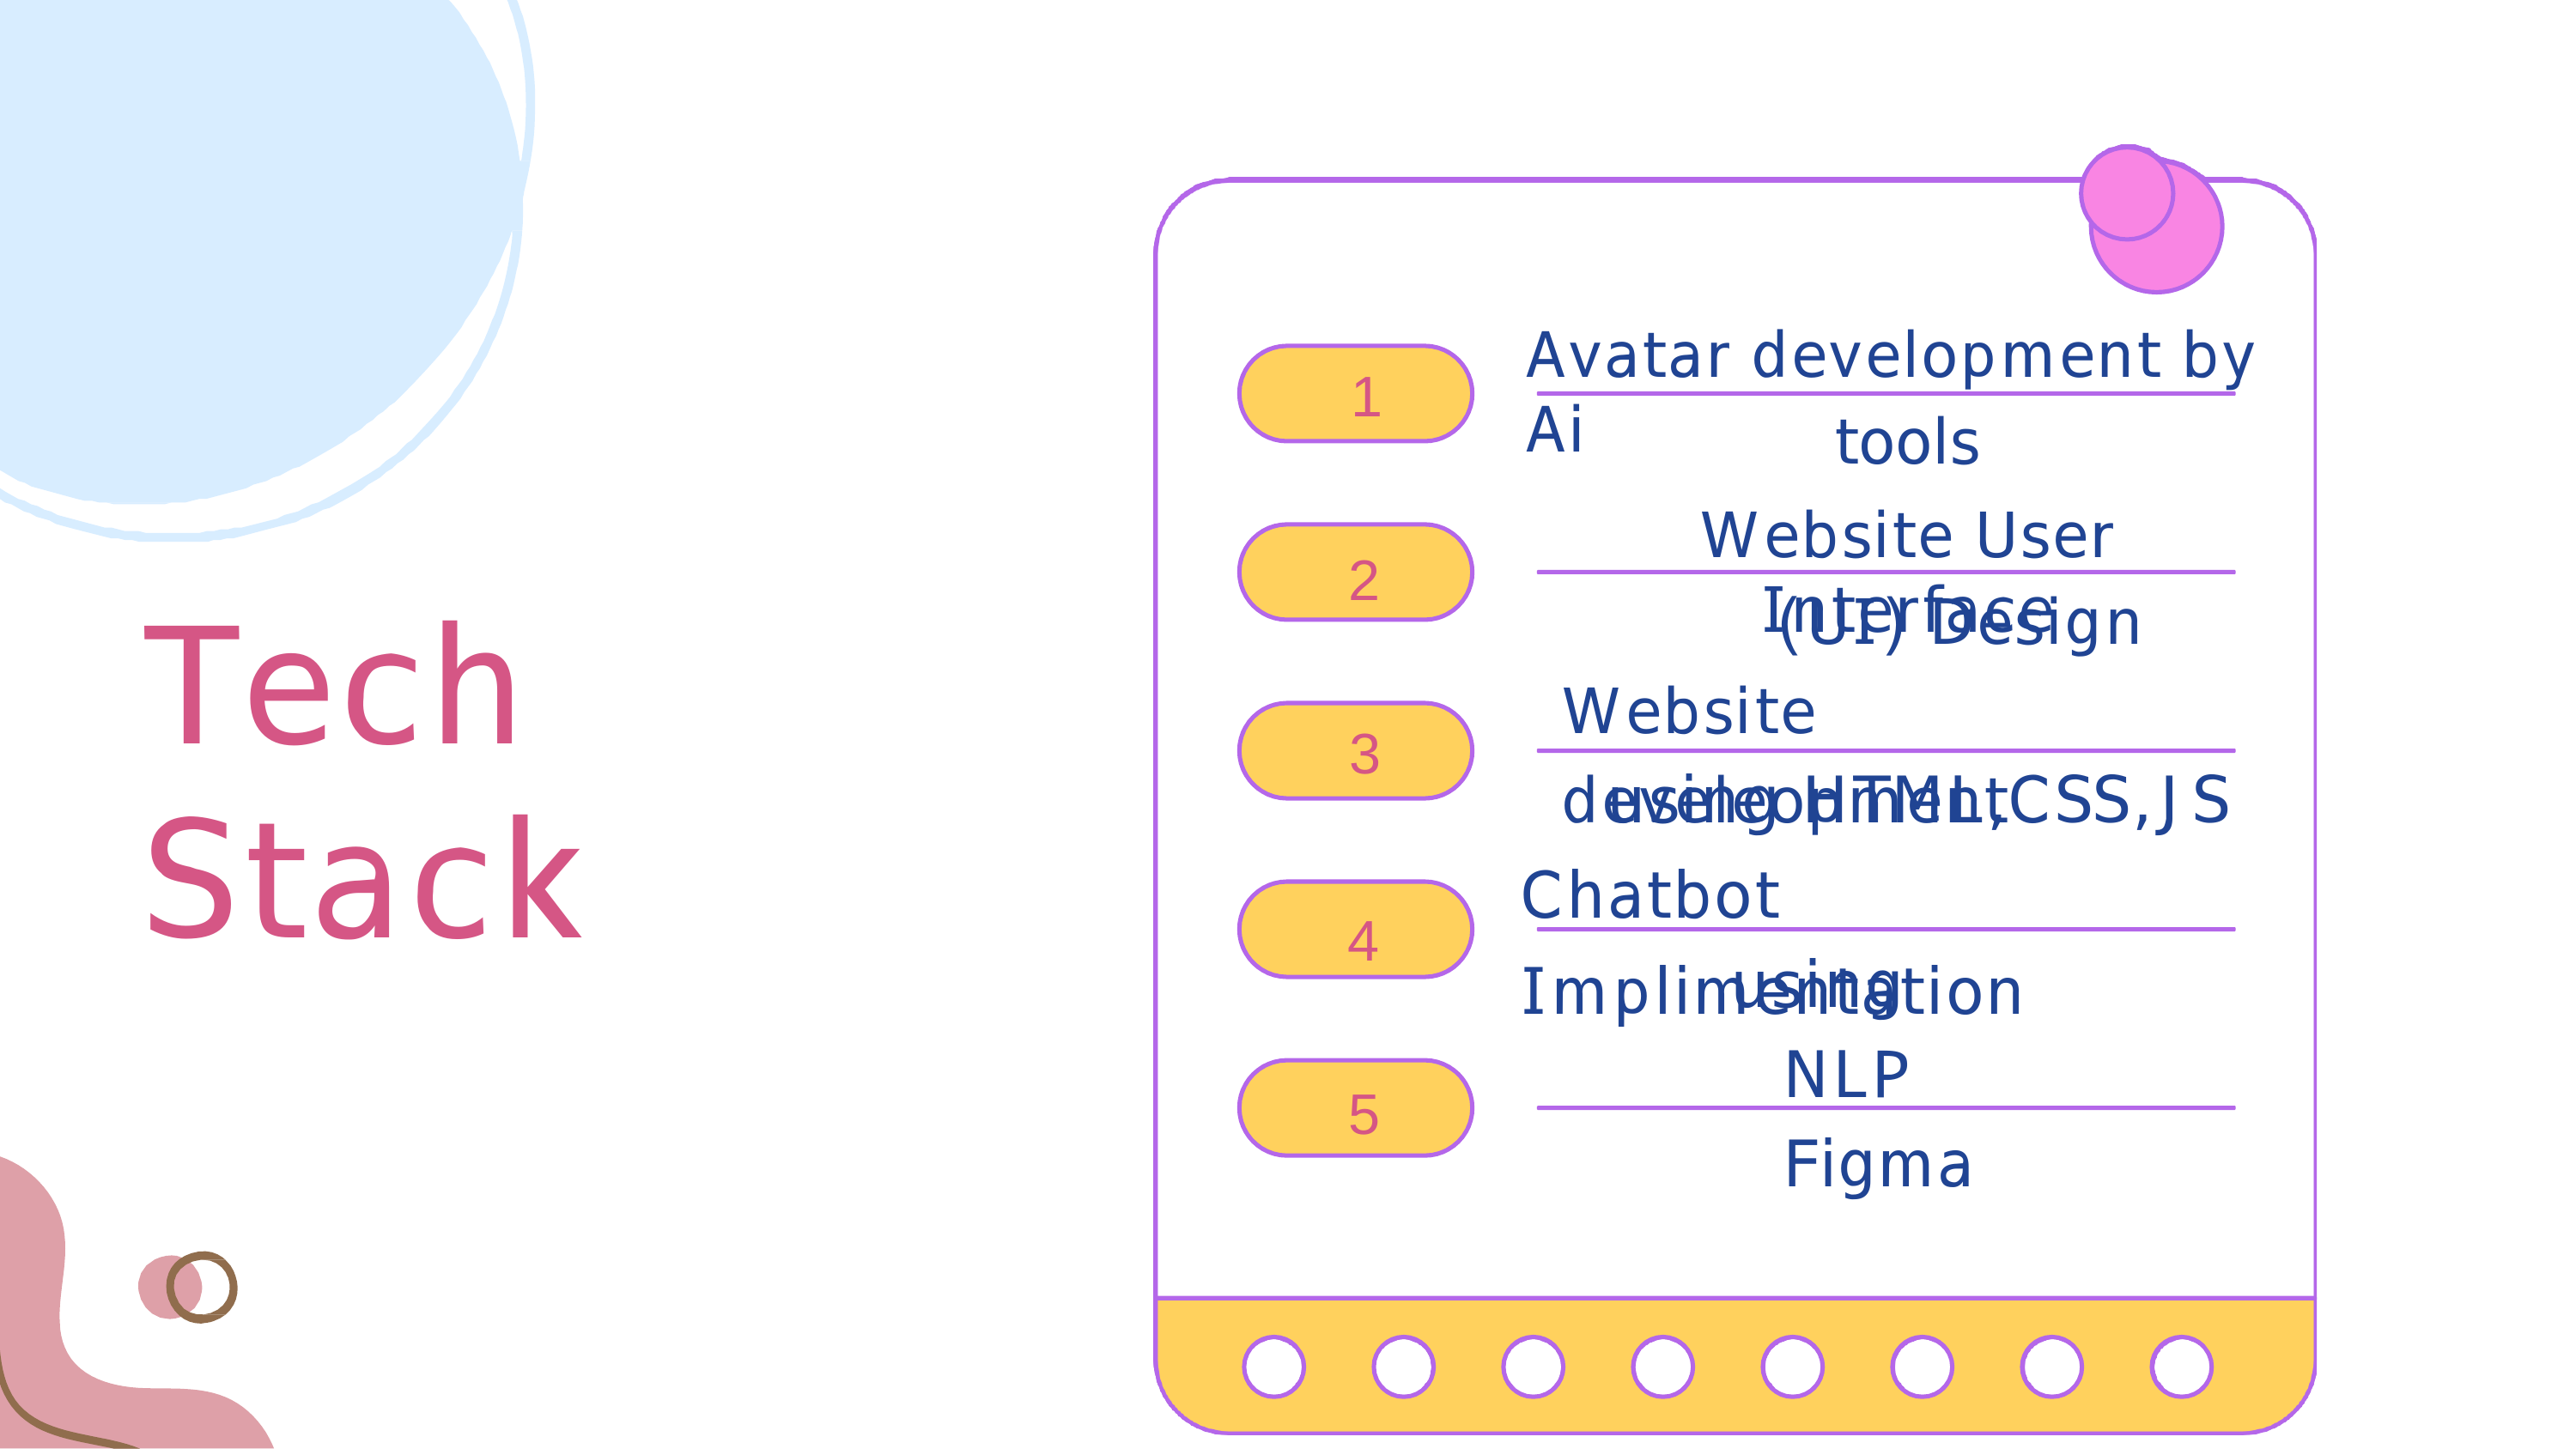

Avatar development by Ai
1
tools
Website User Interface
2
(UI) Design  Website develeopment
Tech Stack
3
using HTML,CSS,JS  Chatbot Implimentation
4
using NLP  Figma
5